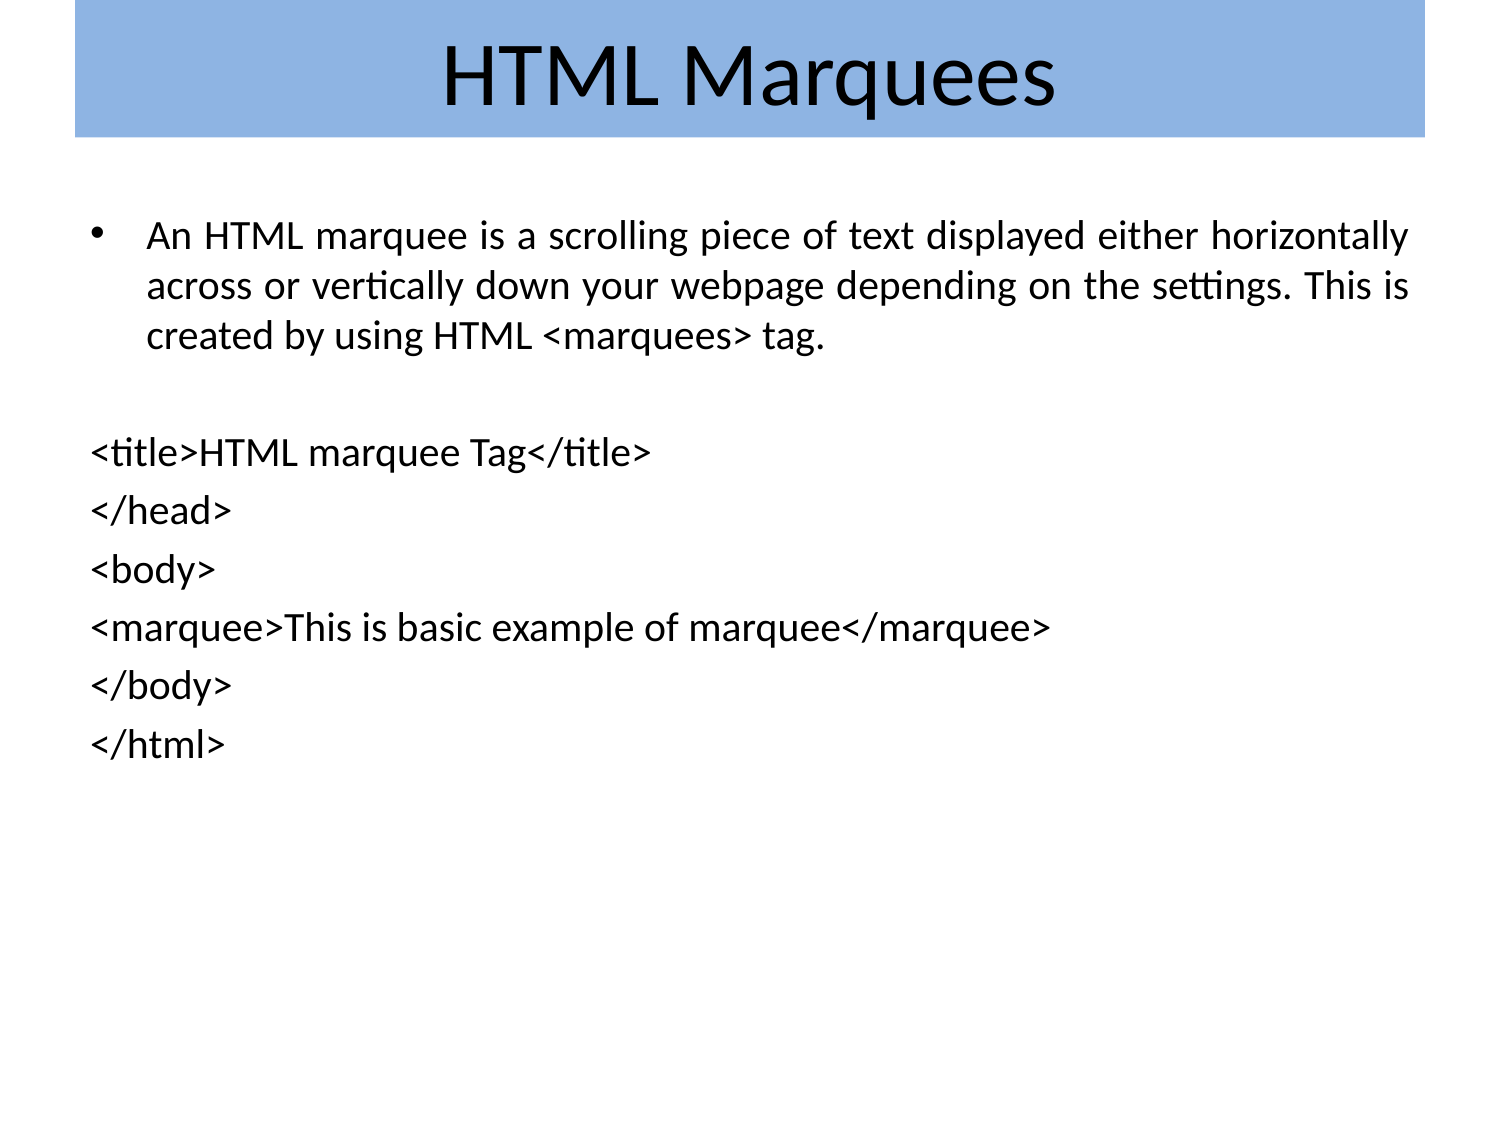

# HTML Marquees
An HTML marquee is a scrolling piece of text displayed either horizontally across or vertically down your webpage depending on the settings. This is created by using HTML <marquees> tag.

<title>HTML marquee Tag</title>
</head>
<body>
<marquee>This is basic example of marquee</marquee>
</body>
</html>